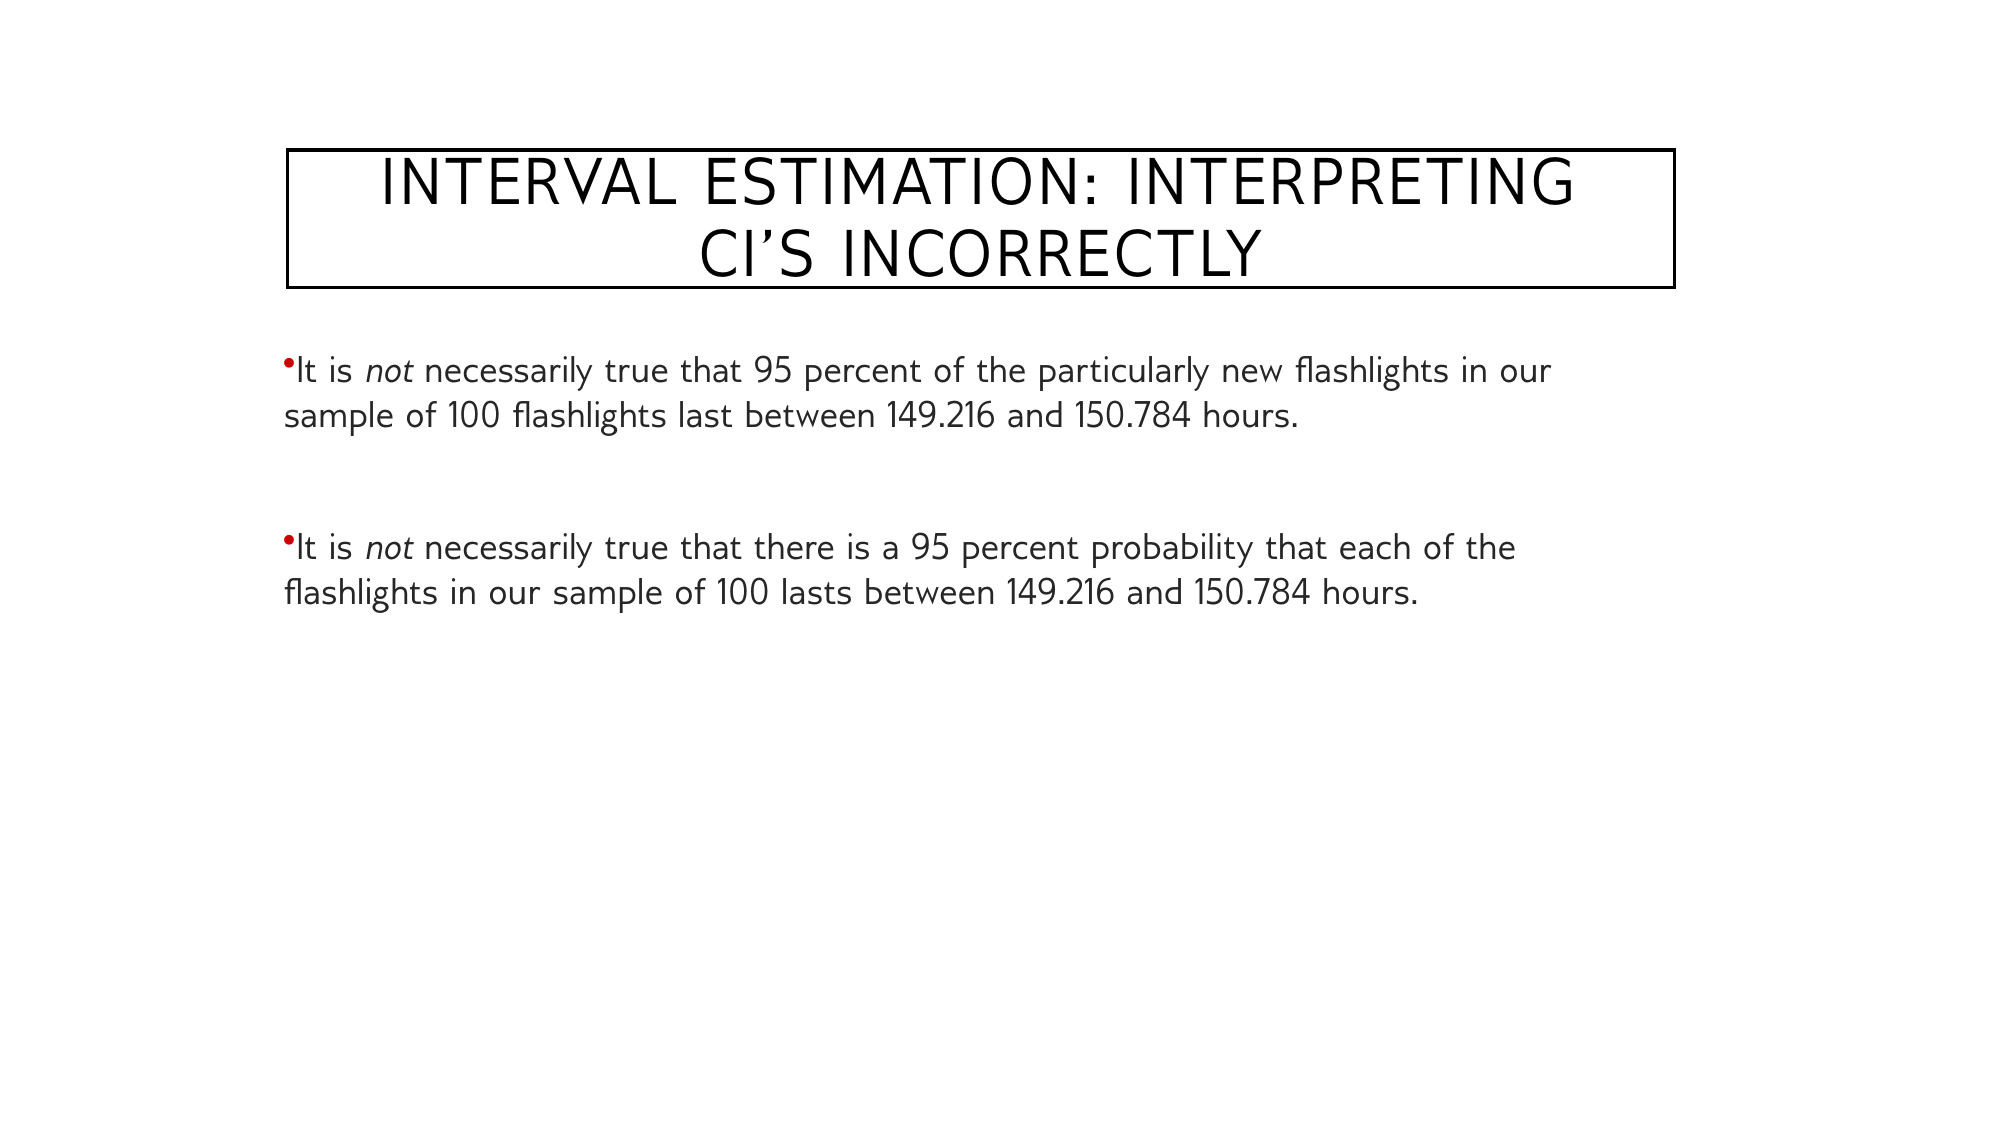

Interval Estimation: Interpreting CI’s Incorrectly
It is not necessarily true that 95 percent of the particularly new flashlights in our sample of 100 flashlights last between 149.216 and 150.784 hours.

It is not necessarily true that there is a 95 percent probability that each of the flashlights in our sample of 100 lasts between 149.216 and 150.784 hours.
265